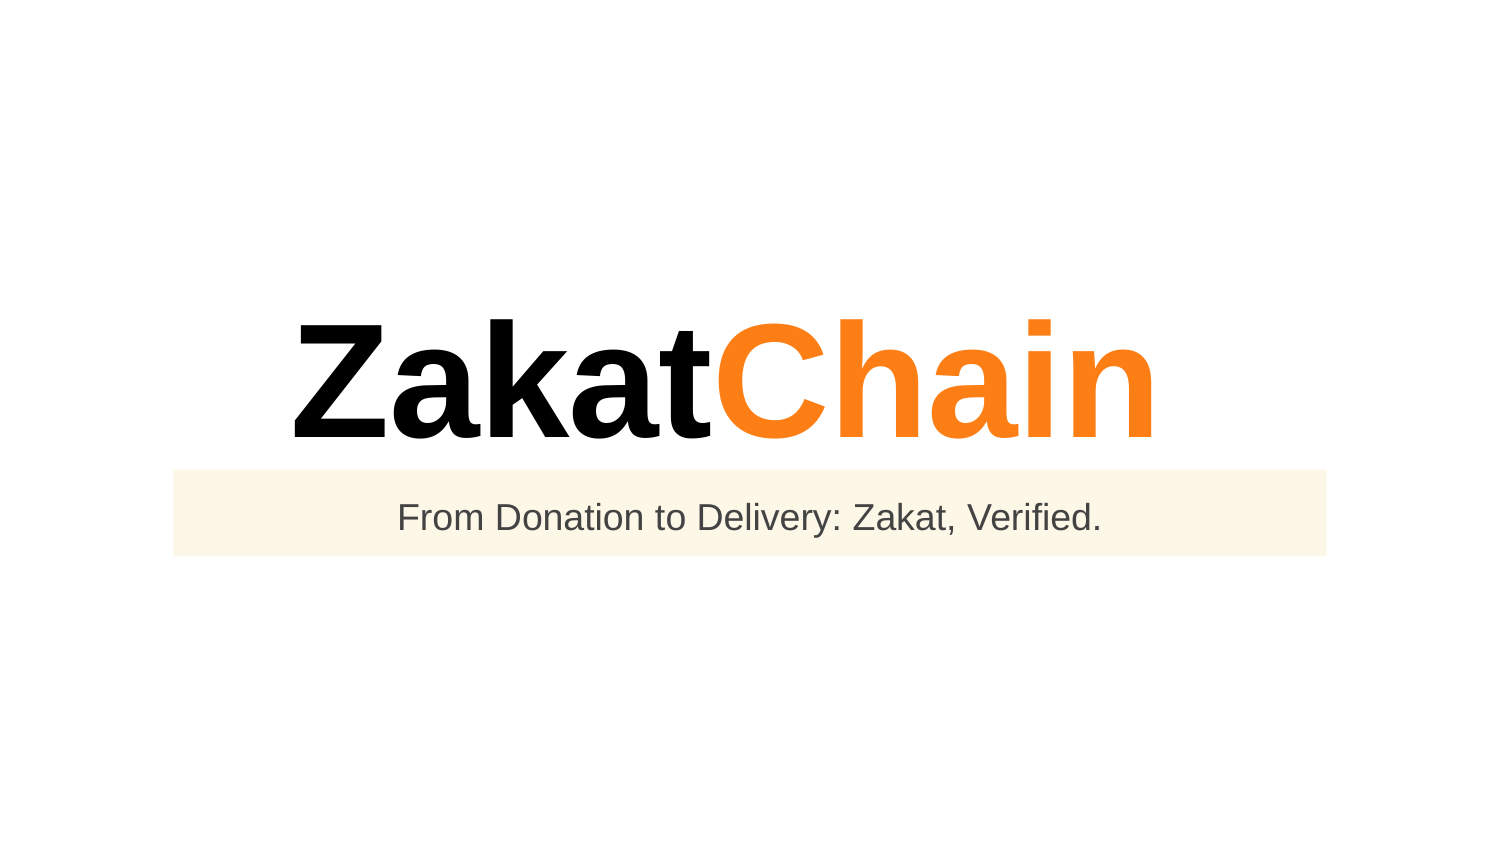

ZakatChain

From Donation to Delivery: Zakat, Verified.